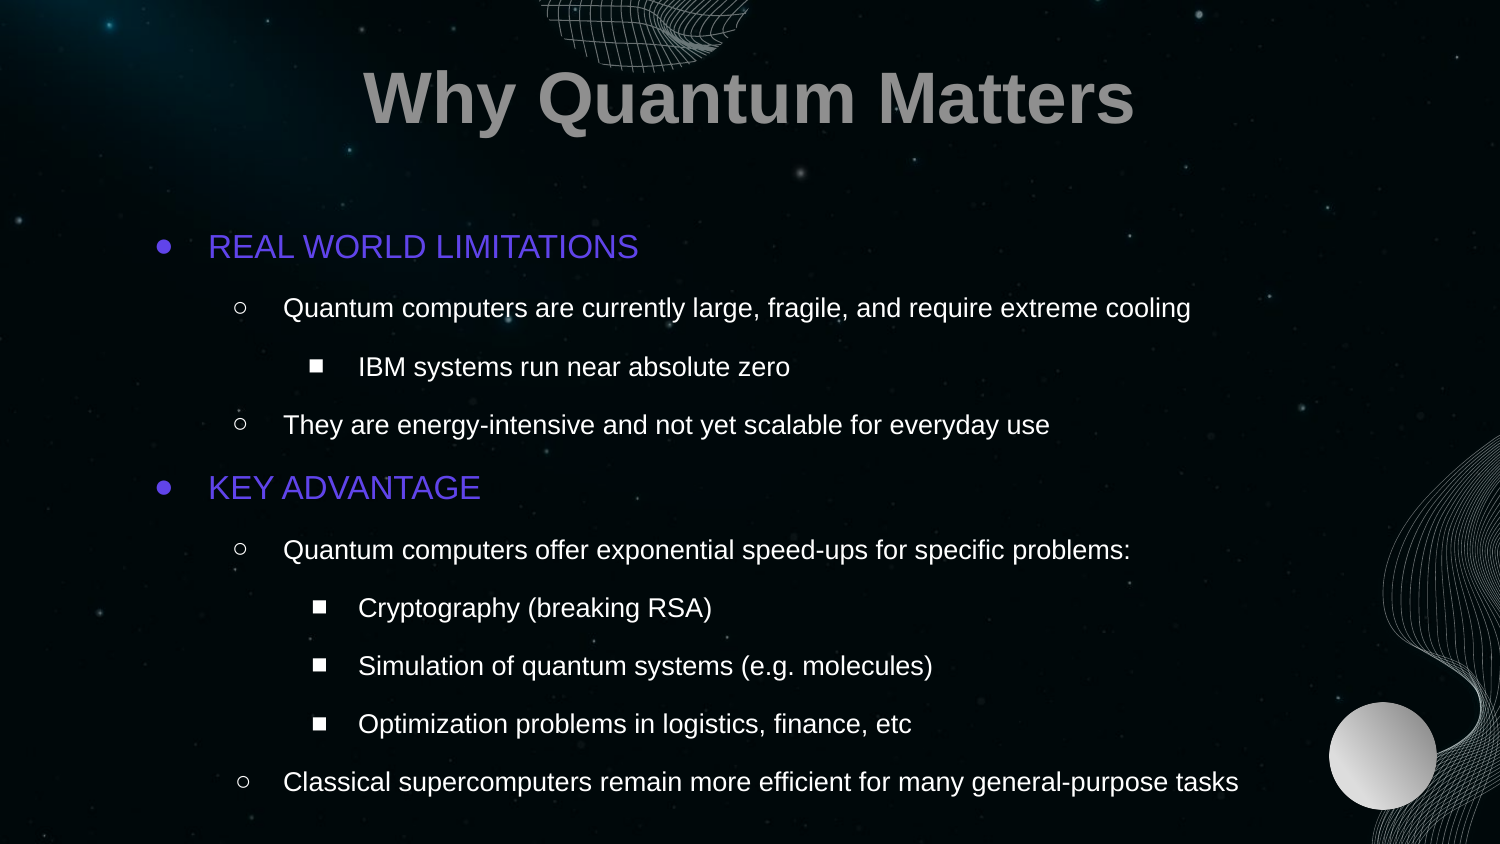

# Why Quantum Matters
REAL WORLD LIMITATIONS
Quantum computers are currently large, fragile, and require extreme cooling
IBM systems run near absolute zero
They are energy-intensive and not yet scalable for everyday use
KEY ADVANTAGE
Quantum computers offer exponential speed-ups for specific problems:
Cryptography (breaking RSA)
Simulation of quantum systems (e.g. molecules)
Optimization problems in logistics, finance, etc
Classical supercomputers remain more efficient for many general-purpose tasks